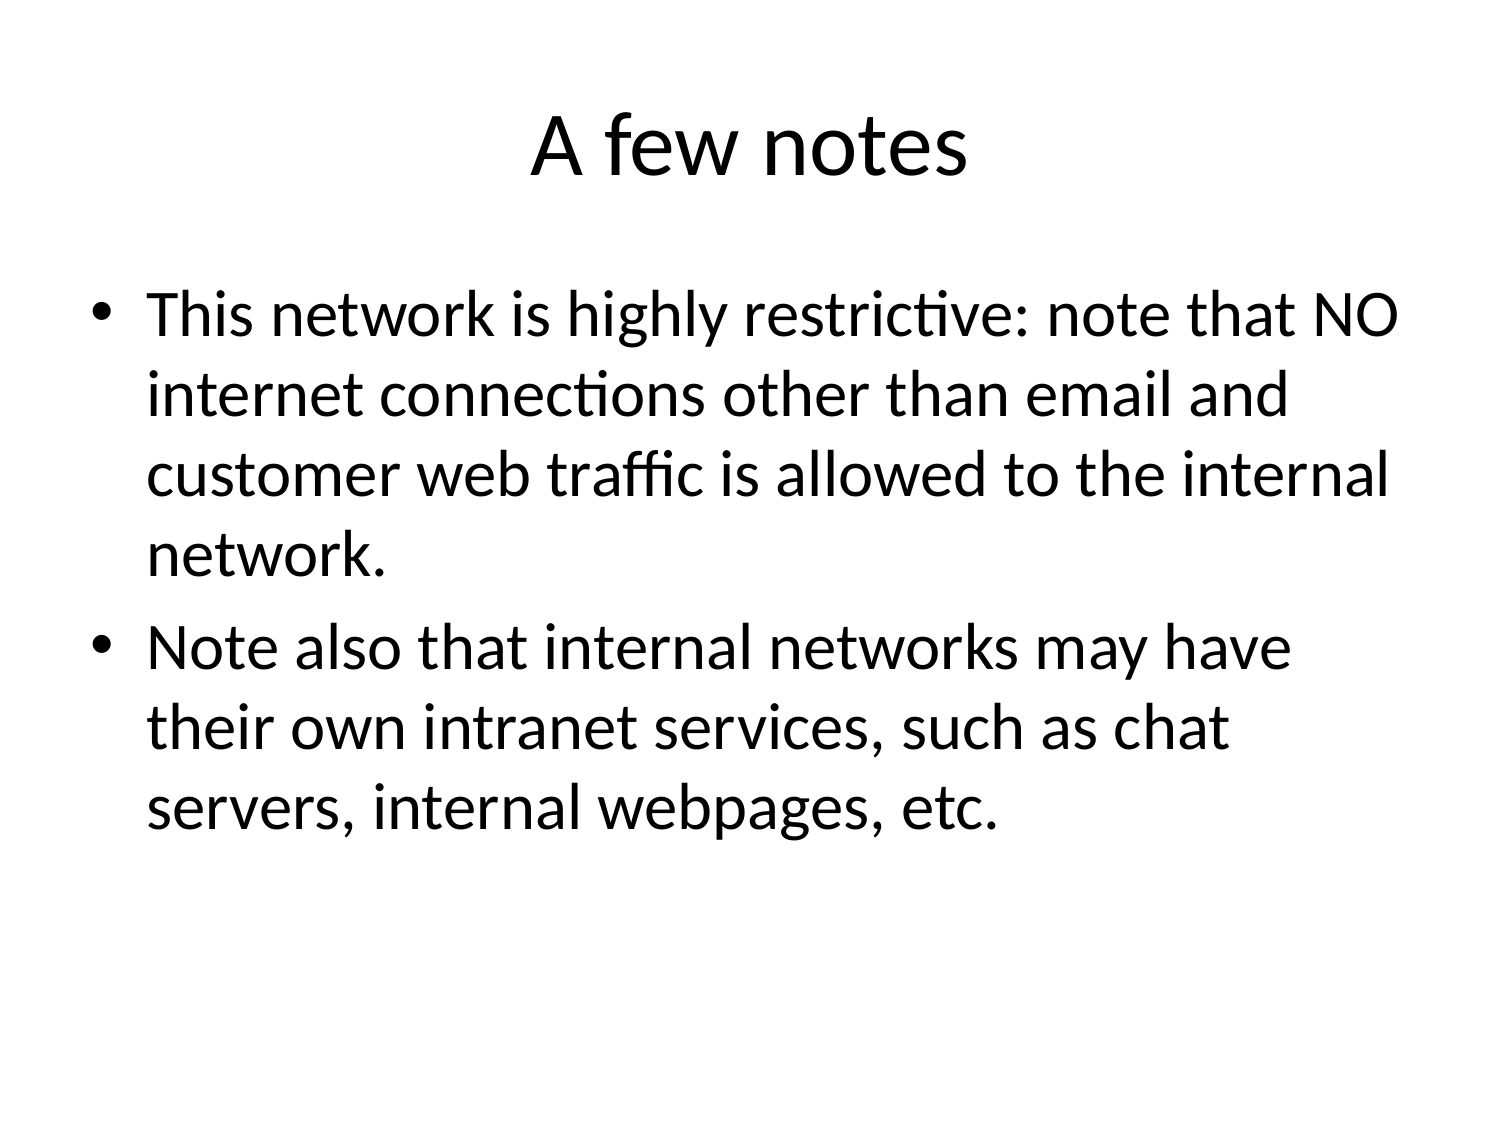

# A few notes
This network is highly restrictive: note that NO internet connections other than email and customer web traffic is allowed to the internal network.
Note also that internal networks may have their own intranet services, such as chat servers, internal webpages, etc.